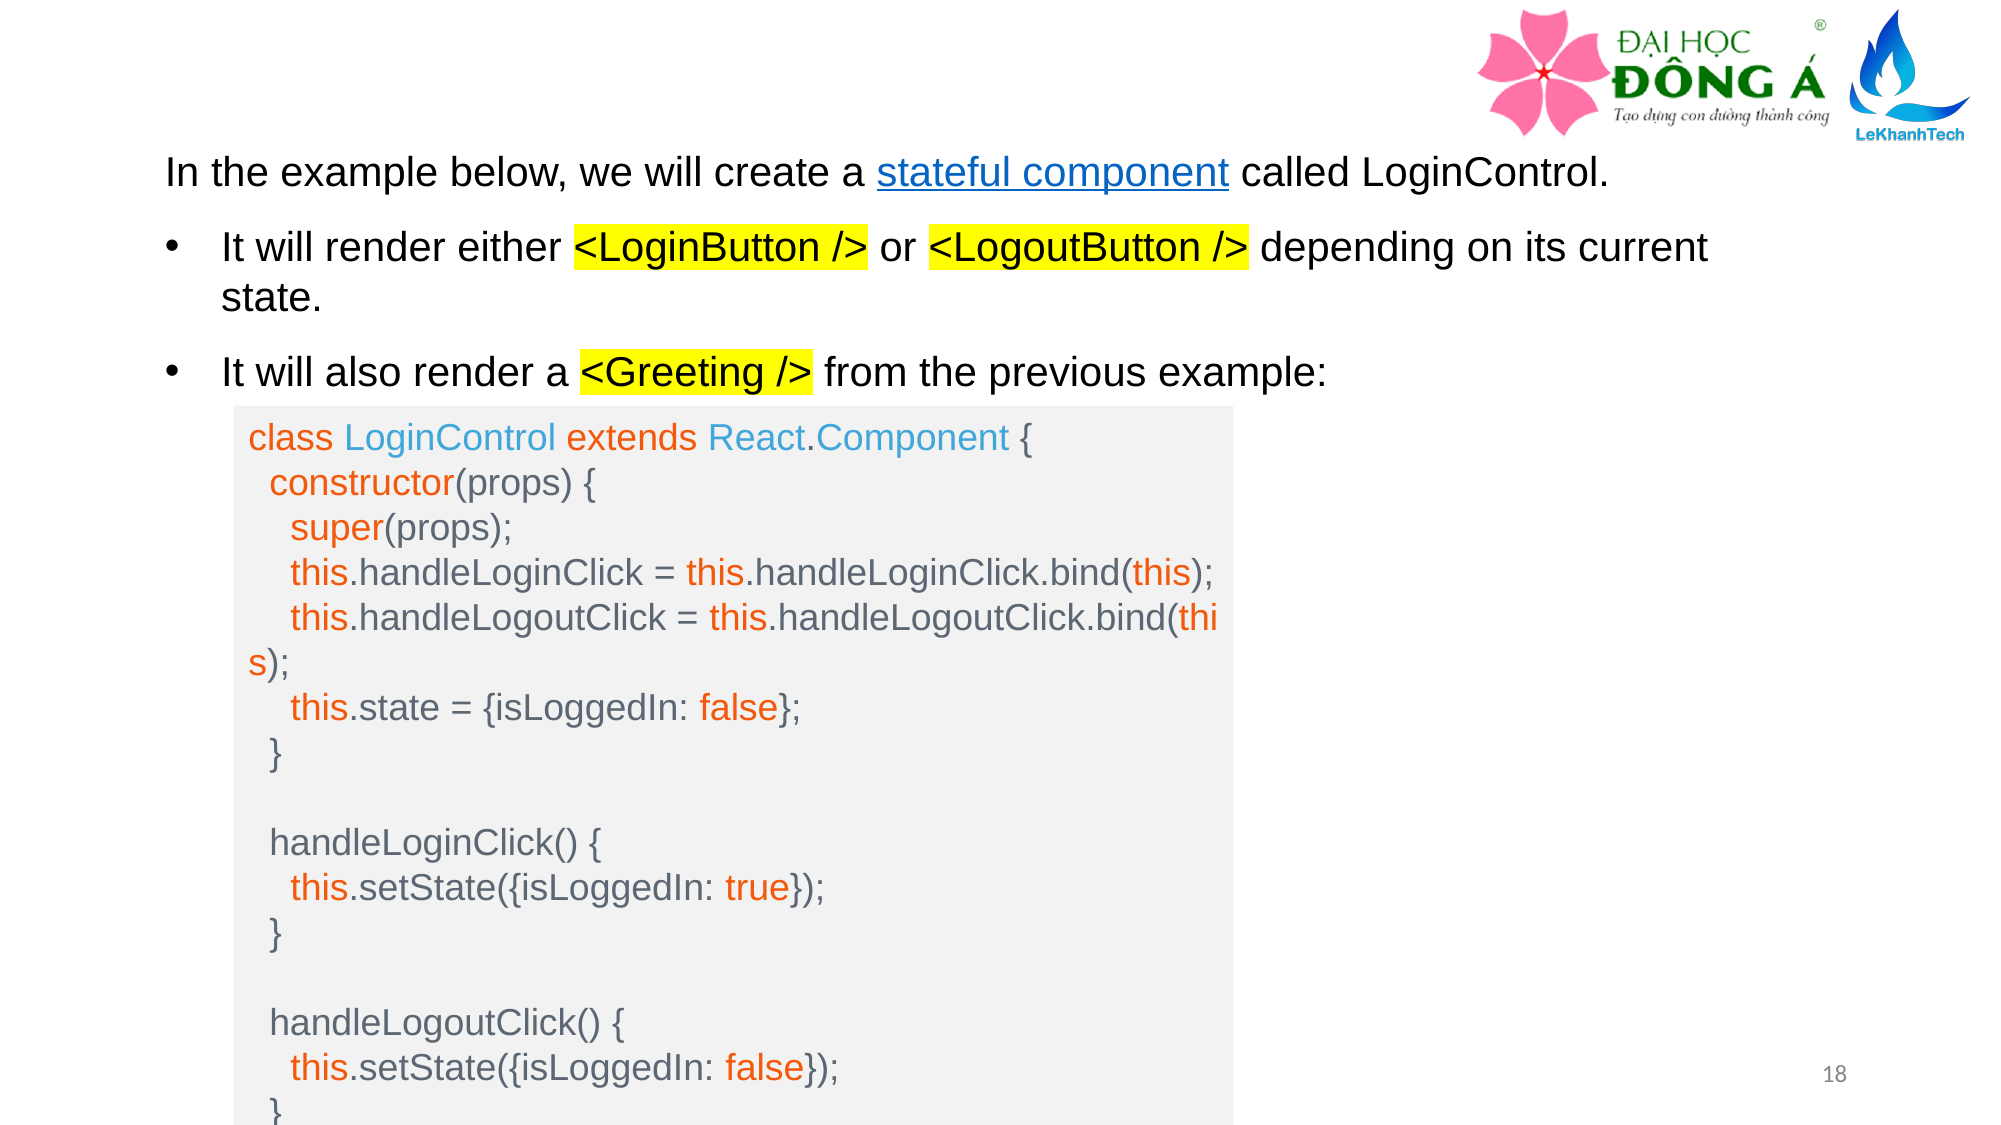

In the example below, we will create a stateful component called LoginControl.
It will render either <LoginButton /> or <LogoutButton /> depending on its current state.
It will also render a <Greeting /> from the previous example:
class LoginControl extends React.Component {
  constructor(props) {
    super(props);
    this.handleLoginClick = this.handleLoginClick.bind(this);
    this.handleLogoutClick = this.handleLogoutClick.bind(this);
    this.state = {isLoggedIn: false};
  }
  handleLoginClick() {
    this.setState({isLoggedIn: true});
  }
  handleLogoutClick() {
    this.setState({isLoggedIn: false});
  }
18